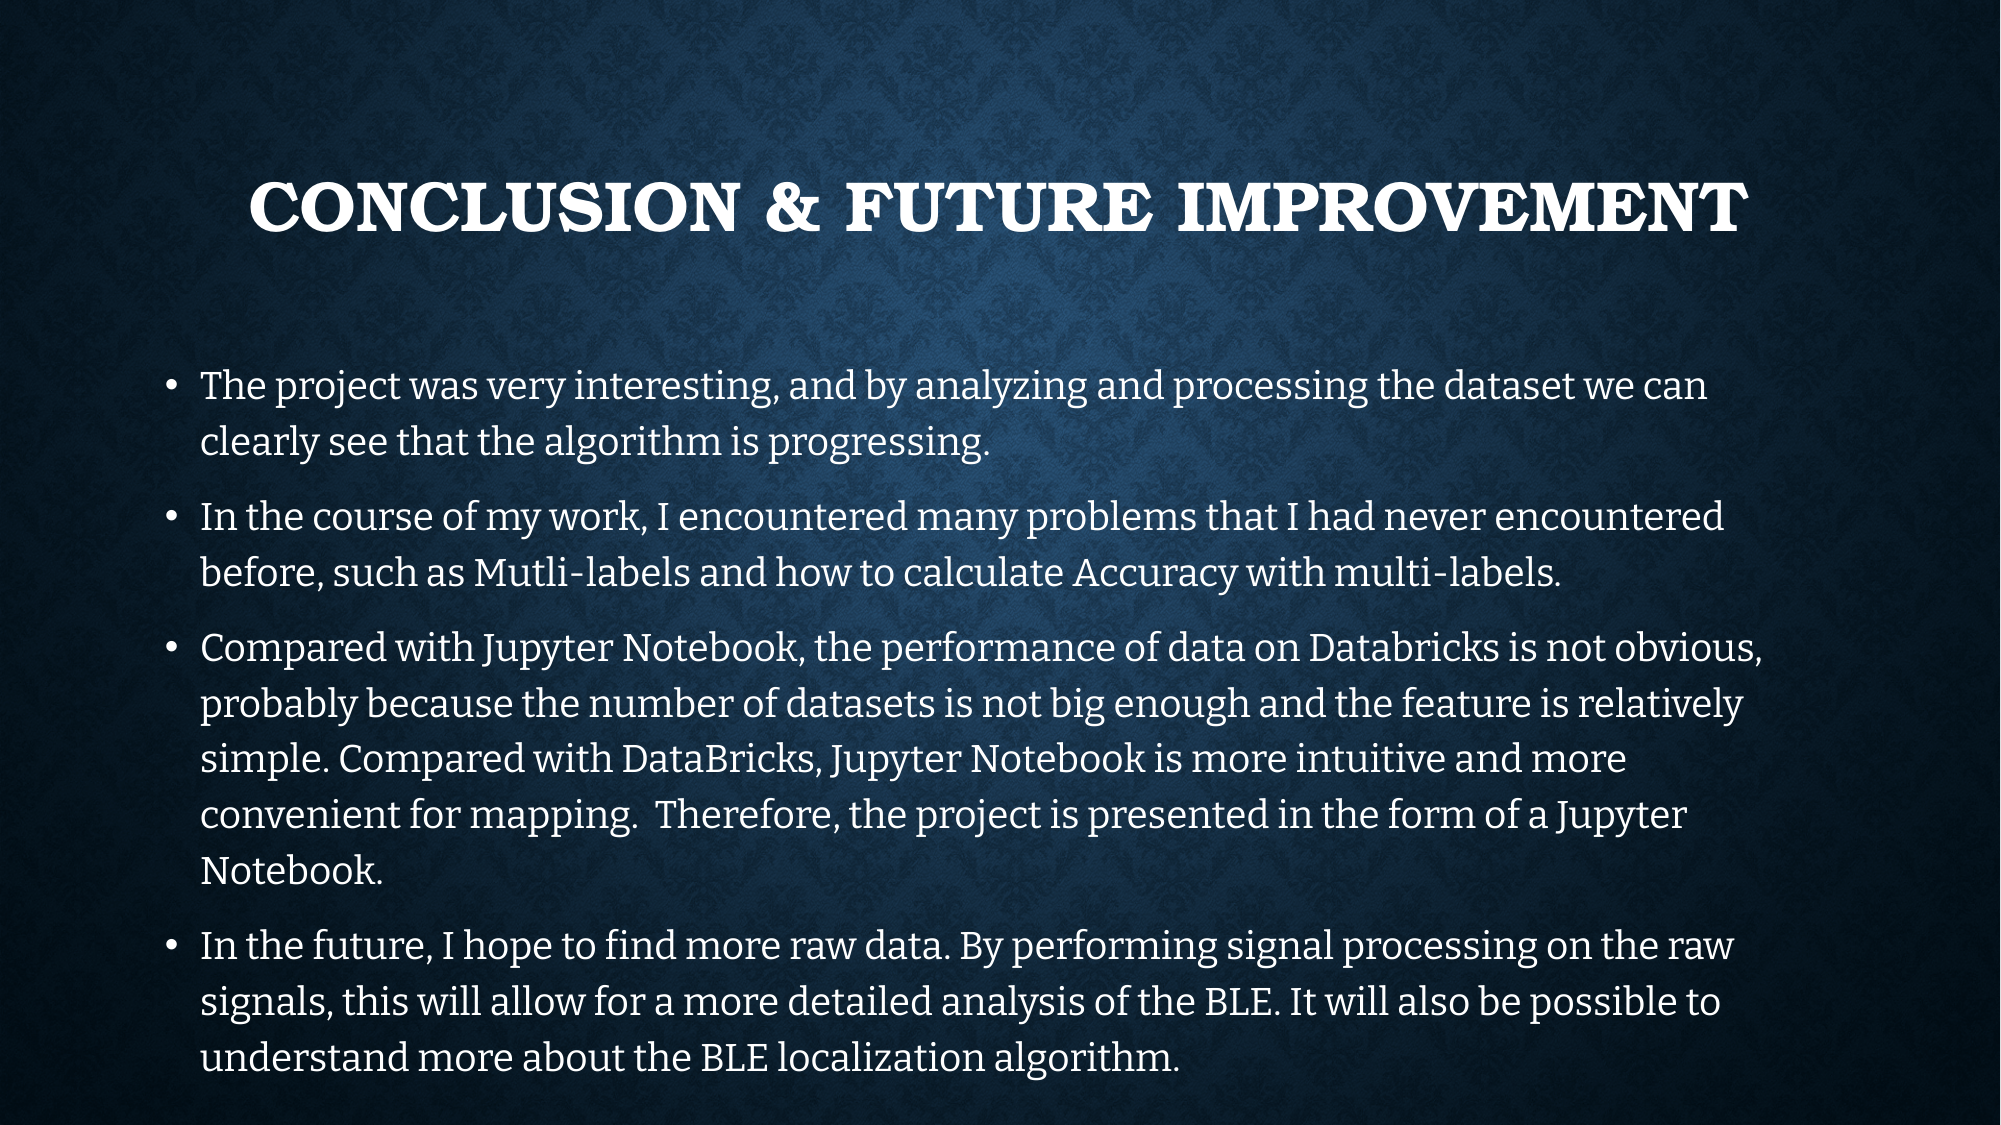

# Conclusion & Future Improvement
The project was very interesting, and by analyzing and processing the dataset we can clearly see that the algorithm is progressing.
In the course of my work, I encountered many problems that I had never encountered before, such as Mutli-labels and how to calculate Accuracy with multi-labels.
Compared with Jupyter Notebook, the performance of data on Databricks is not obvious, probably because the number of datasets is not big enough and the feature is relatively simple. Compared with DataBricks, Jupyter Notebook is more intuitive and more convenient for mapping.  Therefore, the project is presented in the form of a Jupyter Notebook.
In the future, I hope to find more raw data. By performing signal processing on the raw signals, this will allow for a more detailed analysis of the BLE. It will also be possible to understand more about the BLE localization algorithm.